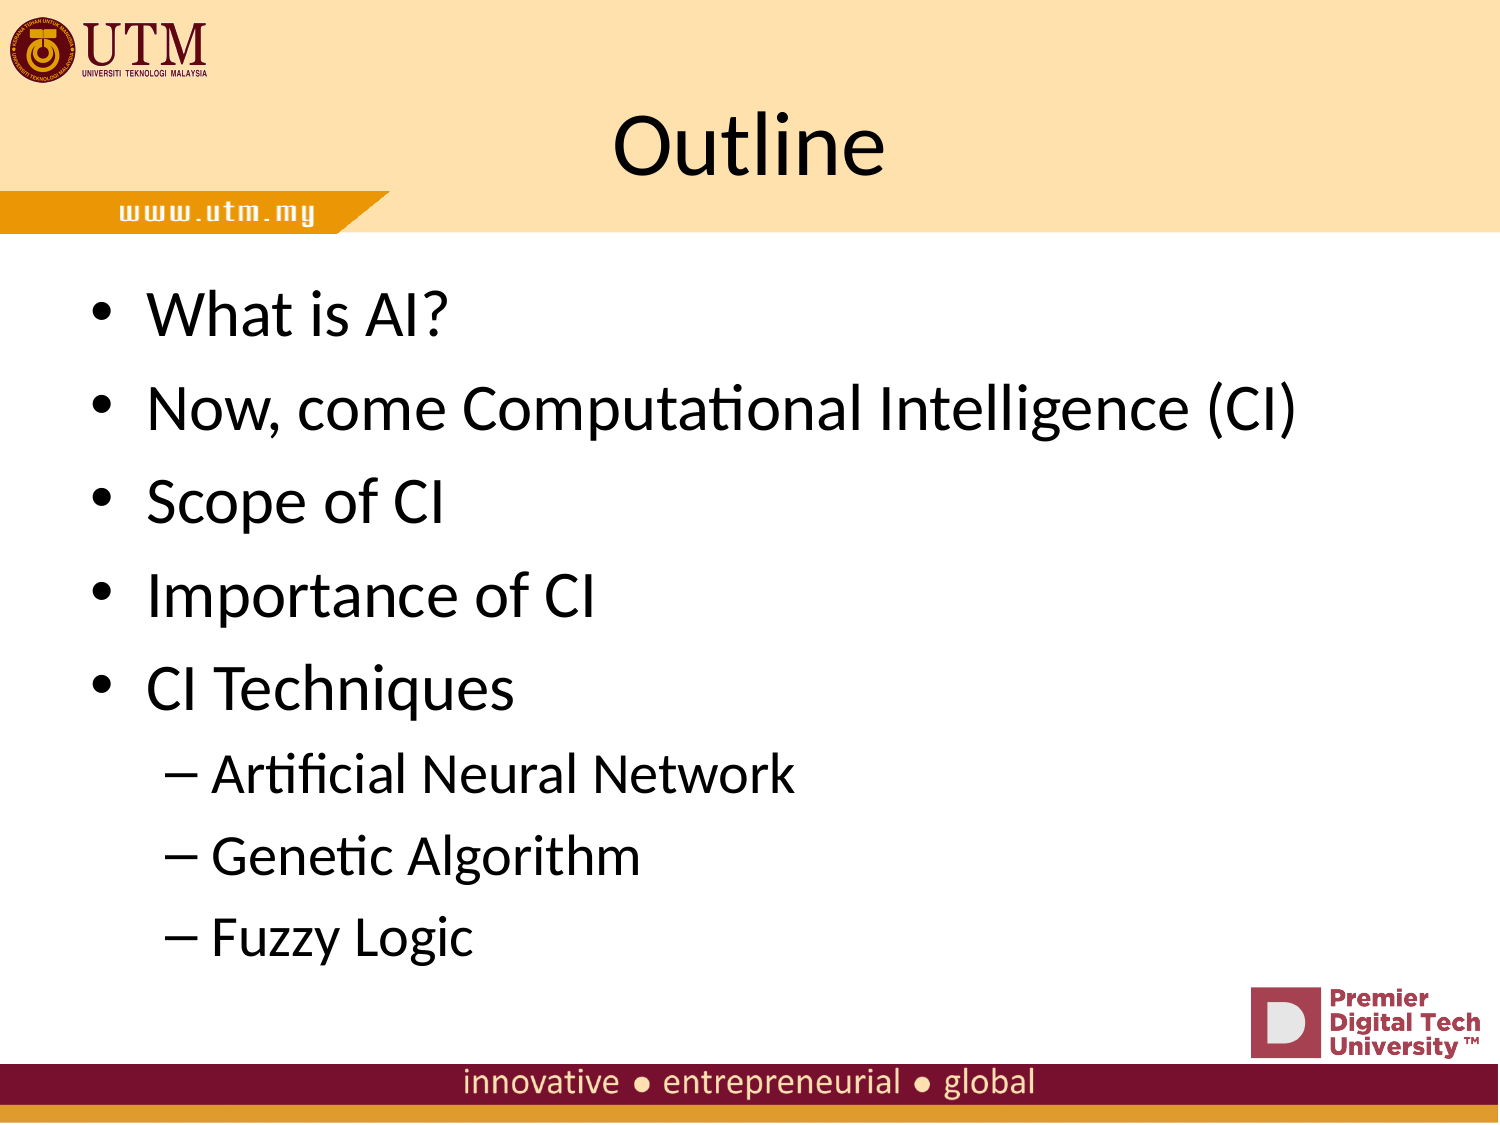

# Outline
What is AI?
Now, come Computational Intelligence (CI)
Scope of CI
Importance of CI
CI Techniques
Artificial Neural Network
Genetic Algorithm
Fuzzy Logic